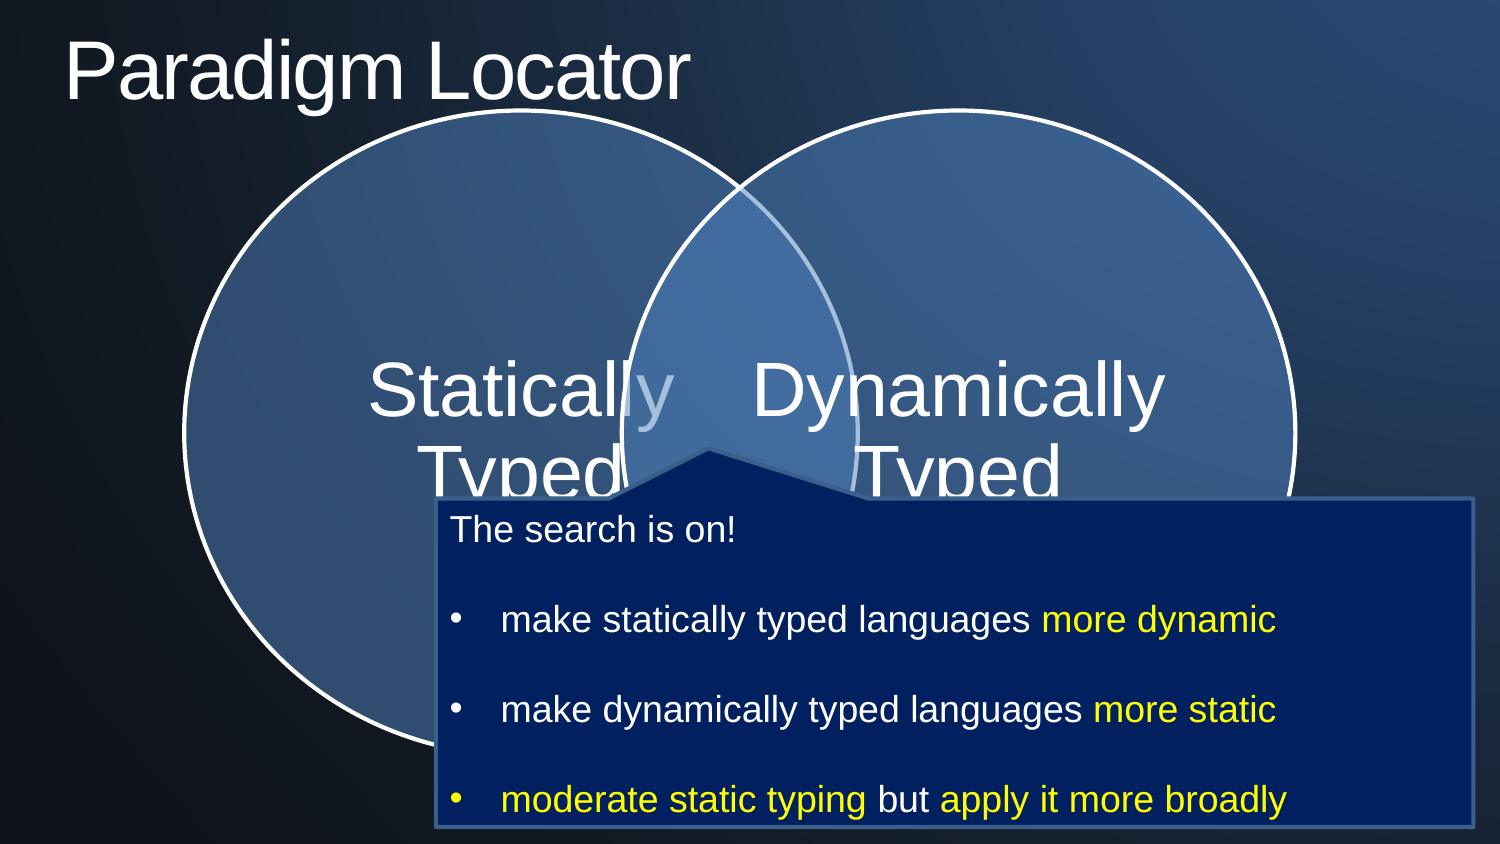

# Paradigm Locator
Statically Typed
Dynamically Typed
The search is on!

make statically typed languages more dynamic

make dynamically typed languages more static

moderate static typing but apply it more broadly